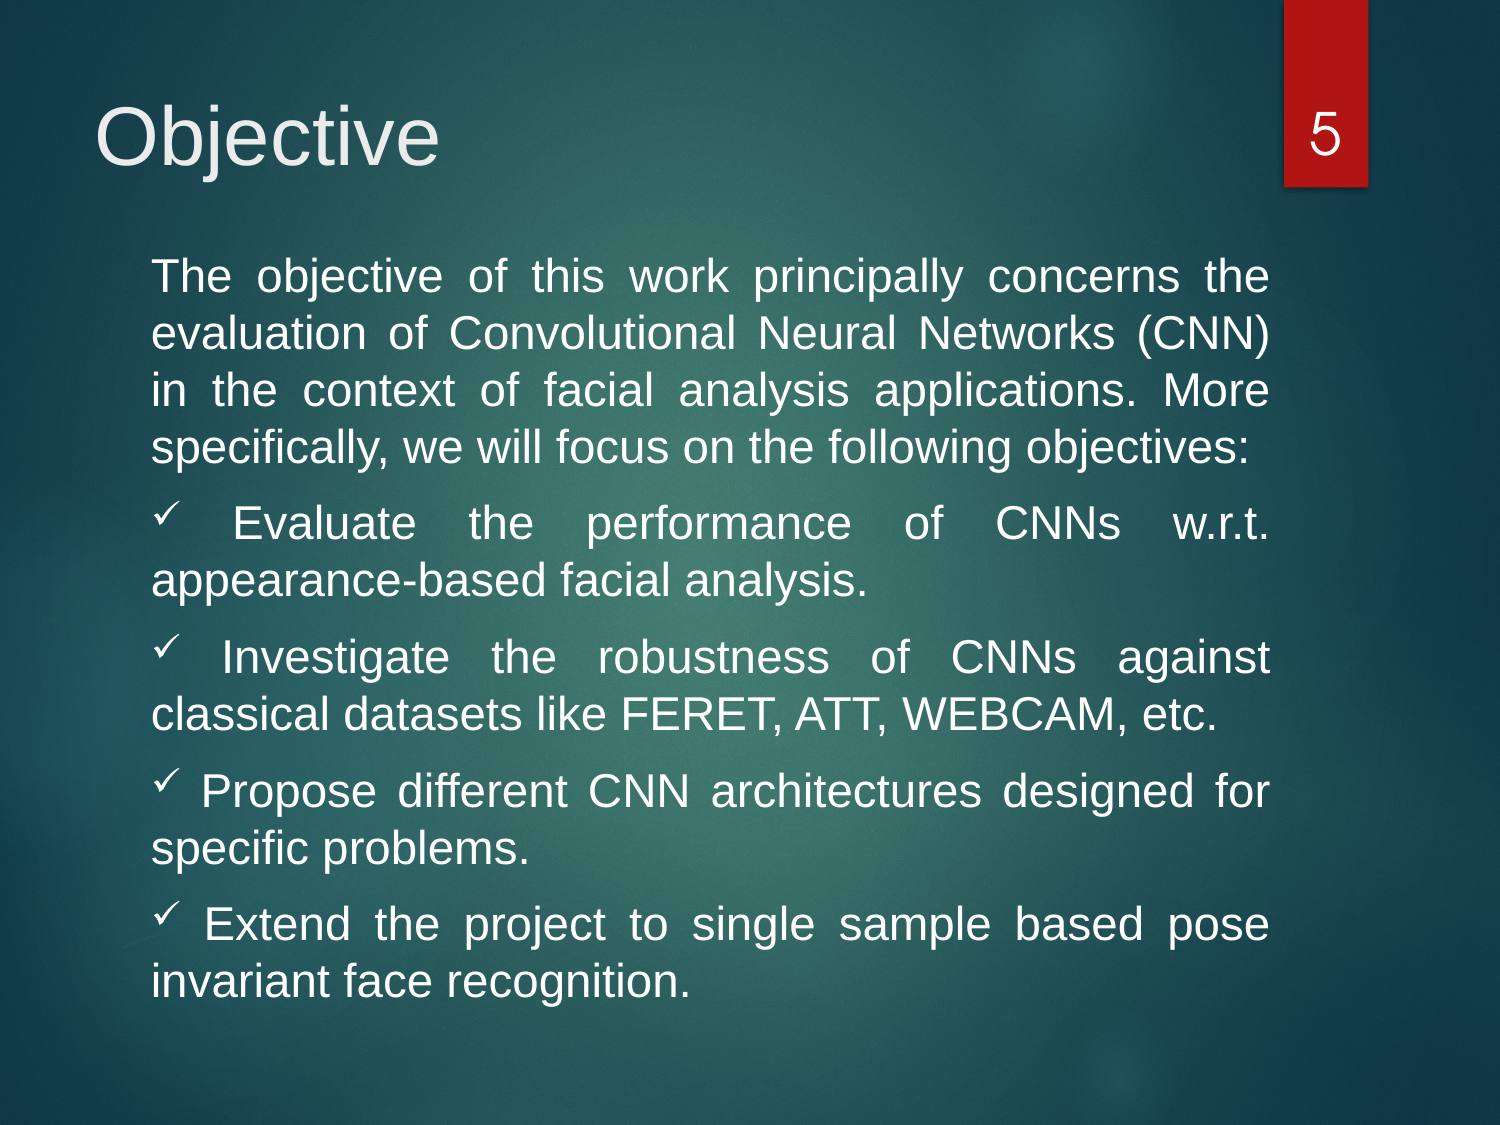

5
# Objective
The objective of this work principally concerns the evaluation of Convolutional Neural Networks (CNN) in the context of facial analysis applications. More specifically, we will focus on the following objectives:
 Evaluate the performance of CNNs w.r.t. appearance-based facial analysis.
 Investigate the robustness of CNNs against classical datasets like FERET, ATT, WEBCAM, etc.
 Propose different CNN architectures designed for specific problems.
 Extend the project to single sample based pose invariant face recognition.